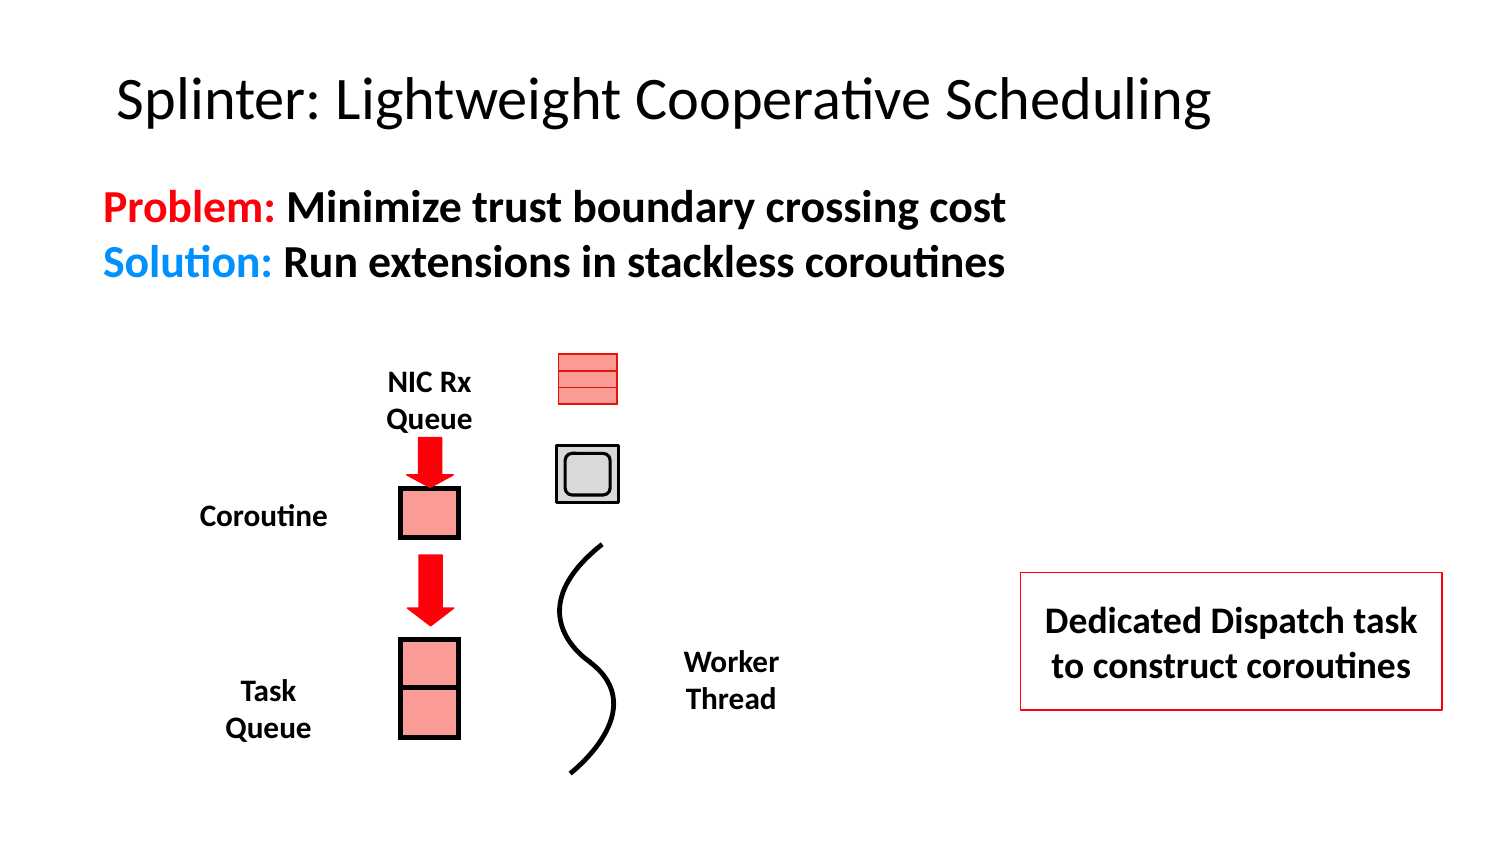

Splinter: Lightweight Cooperative Scheduling
Problem: Minimize trust boundary crossing cost
Solution: Run extensions in stackless coroutines

NIC Rx Queue

Coroutine

Dedicated Dispatch task
to construct coroutines
Worker Thread

Task Queue